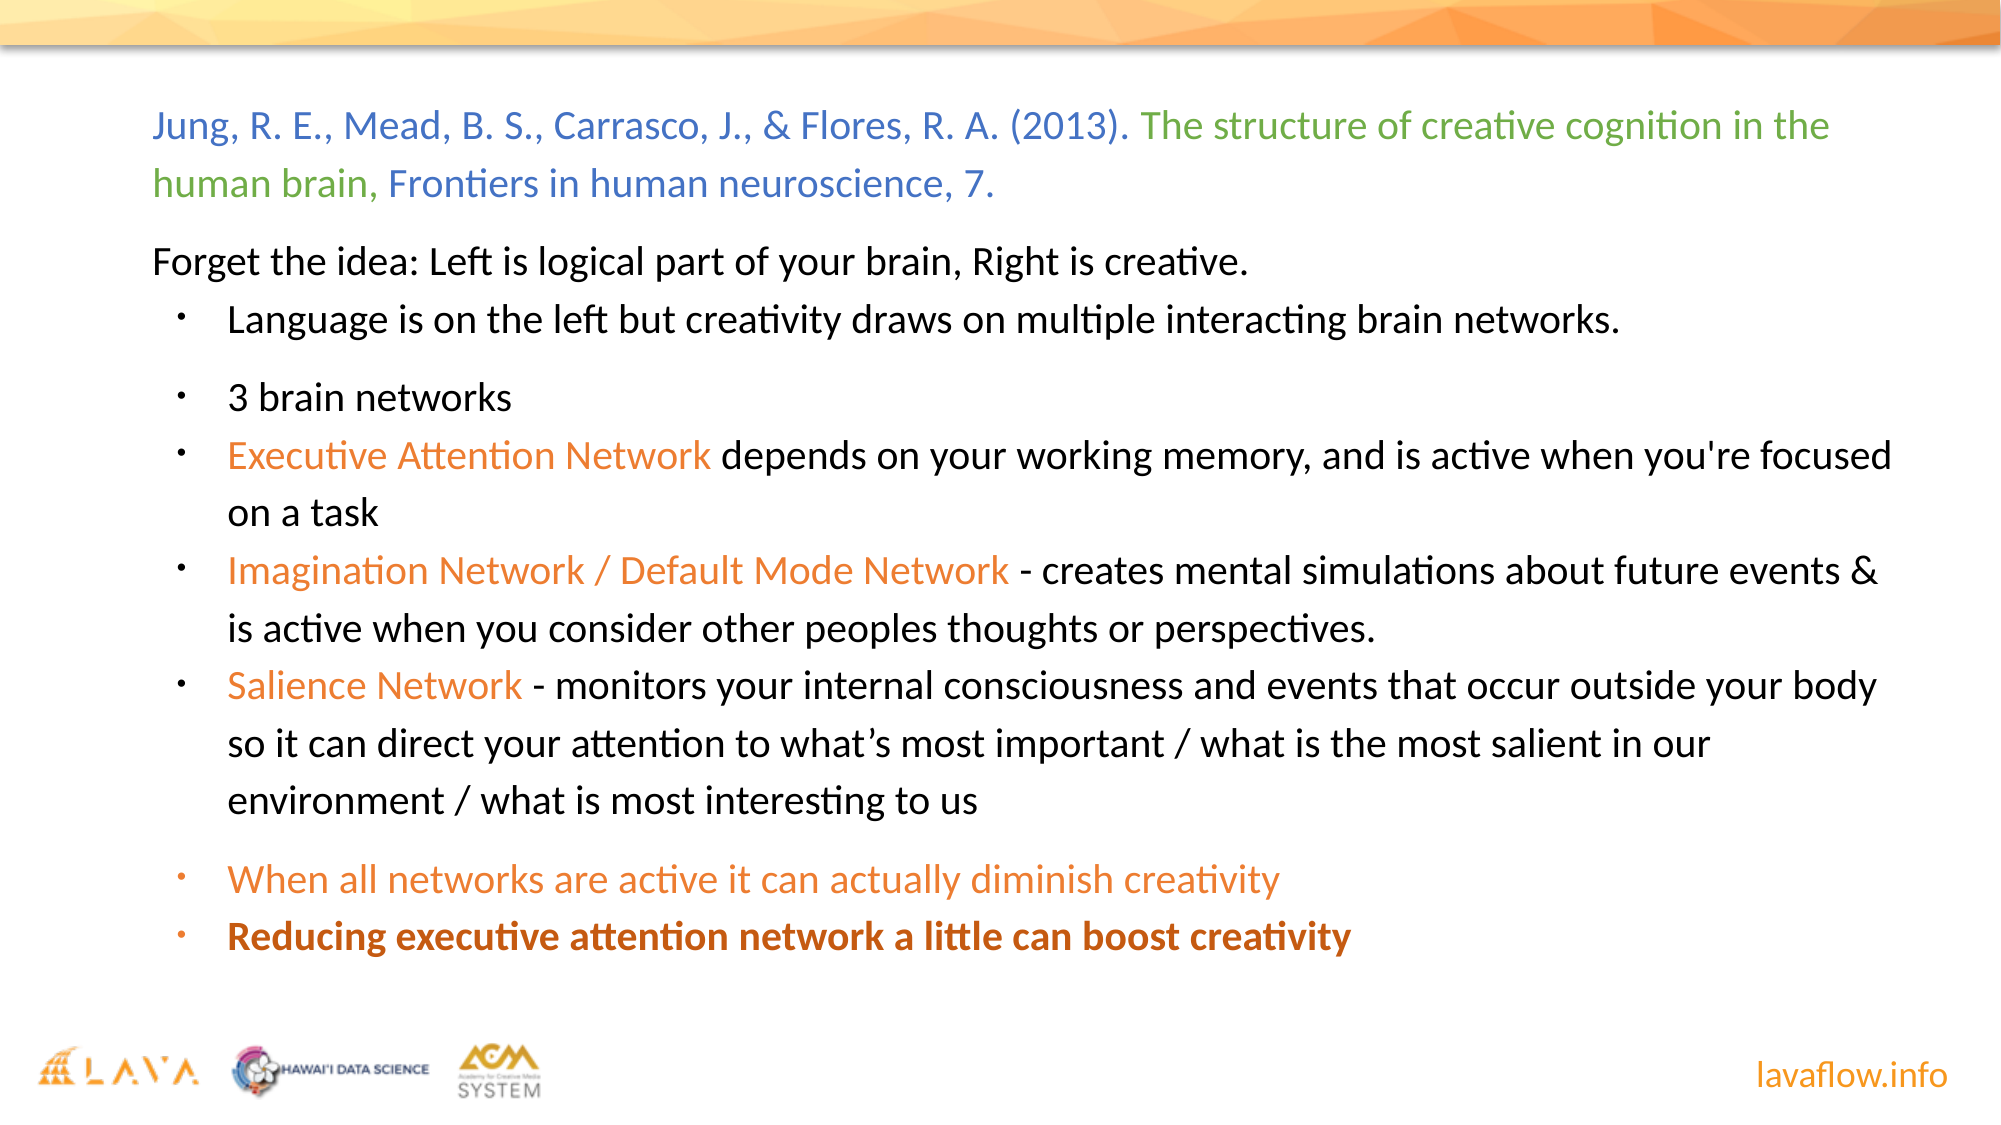

Jung, R. E., Mead, B. S., Carrasco, J., & Flores, R. A. (2013). The structure of creative cognition in the human brain, Frontiers in human neuroscience, 7.
Forget the idea: Left is logical part of your brain, Right is creative.
Language is on the left but creativity draws on multiple interacting brain networks.
3 brain networks
Executive Attention Network depends on your working memory, and is active when you're focused on a task
Imagination Network / Default Mode Network - creates mental simulations about future events & is active when you consider other peoples thoughts or perspectives.
Salience Network - monitors your internal consciousness and events that occur outside your body so it can direct your attention to what’s most important / what is the most salient in our environment / what is most interesting to us
When all networks are active it can actually diminish creativity
Reducing executive attention network a little can boost creativity